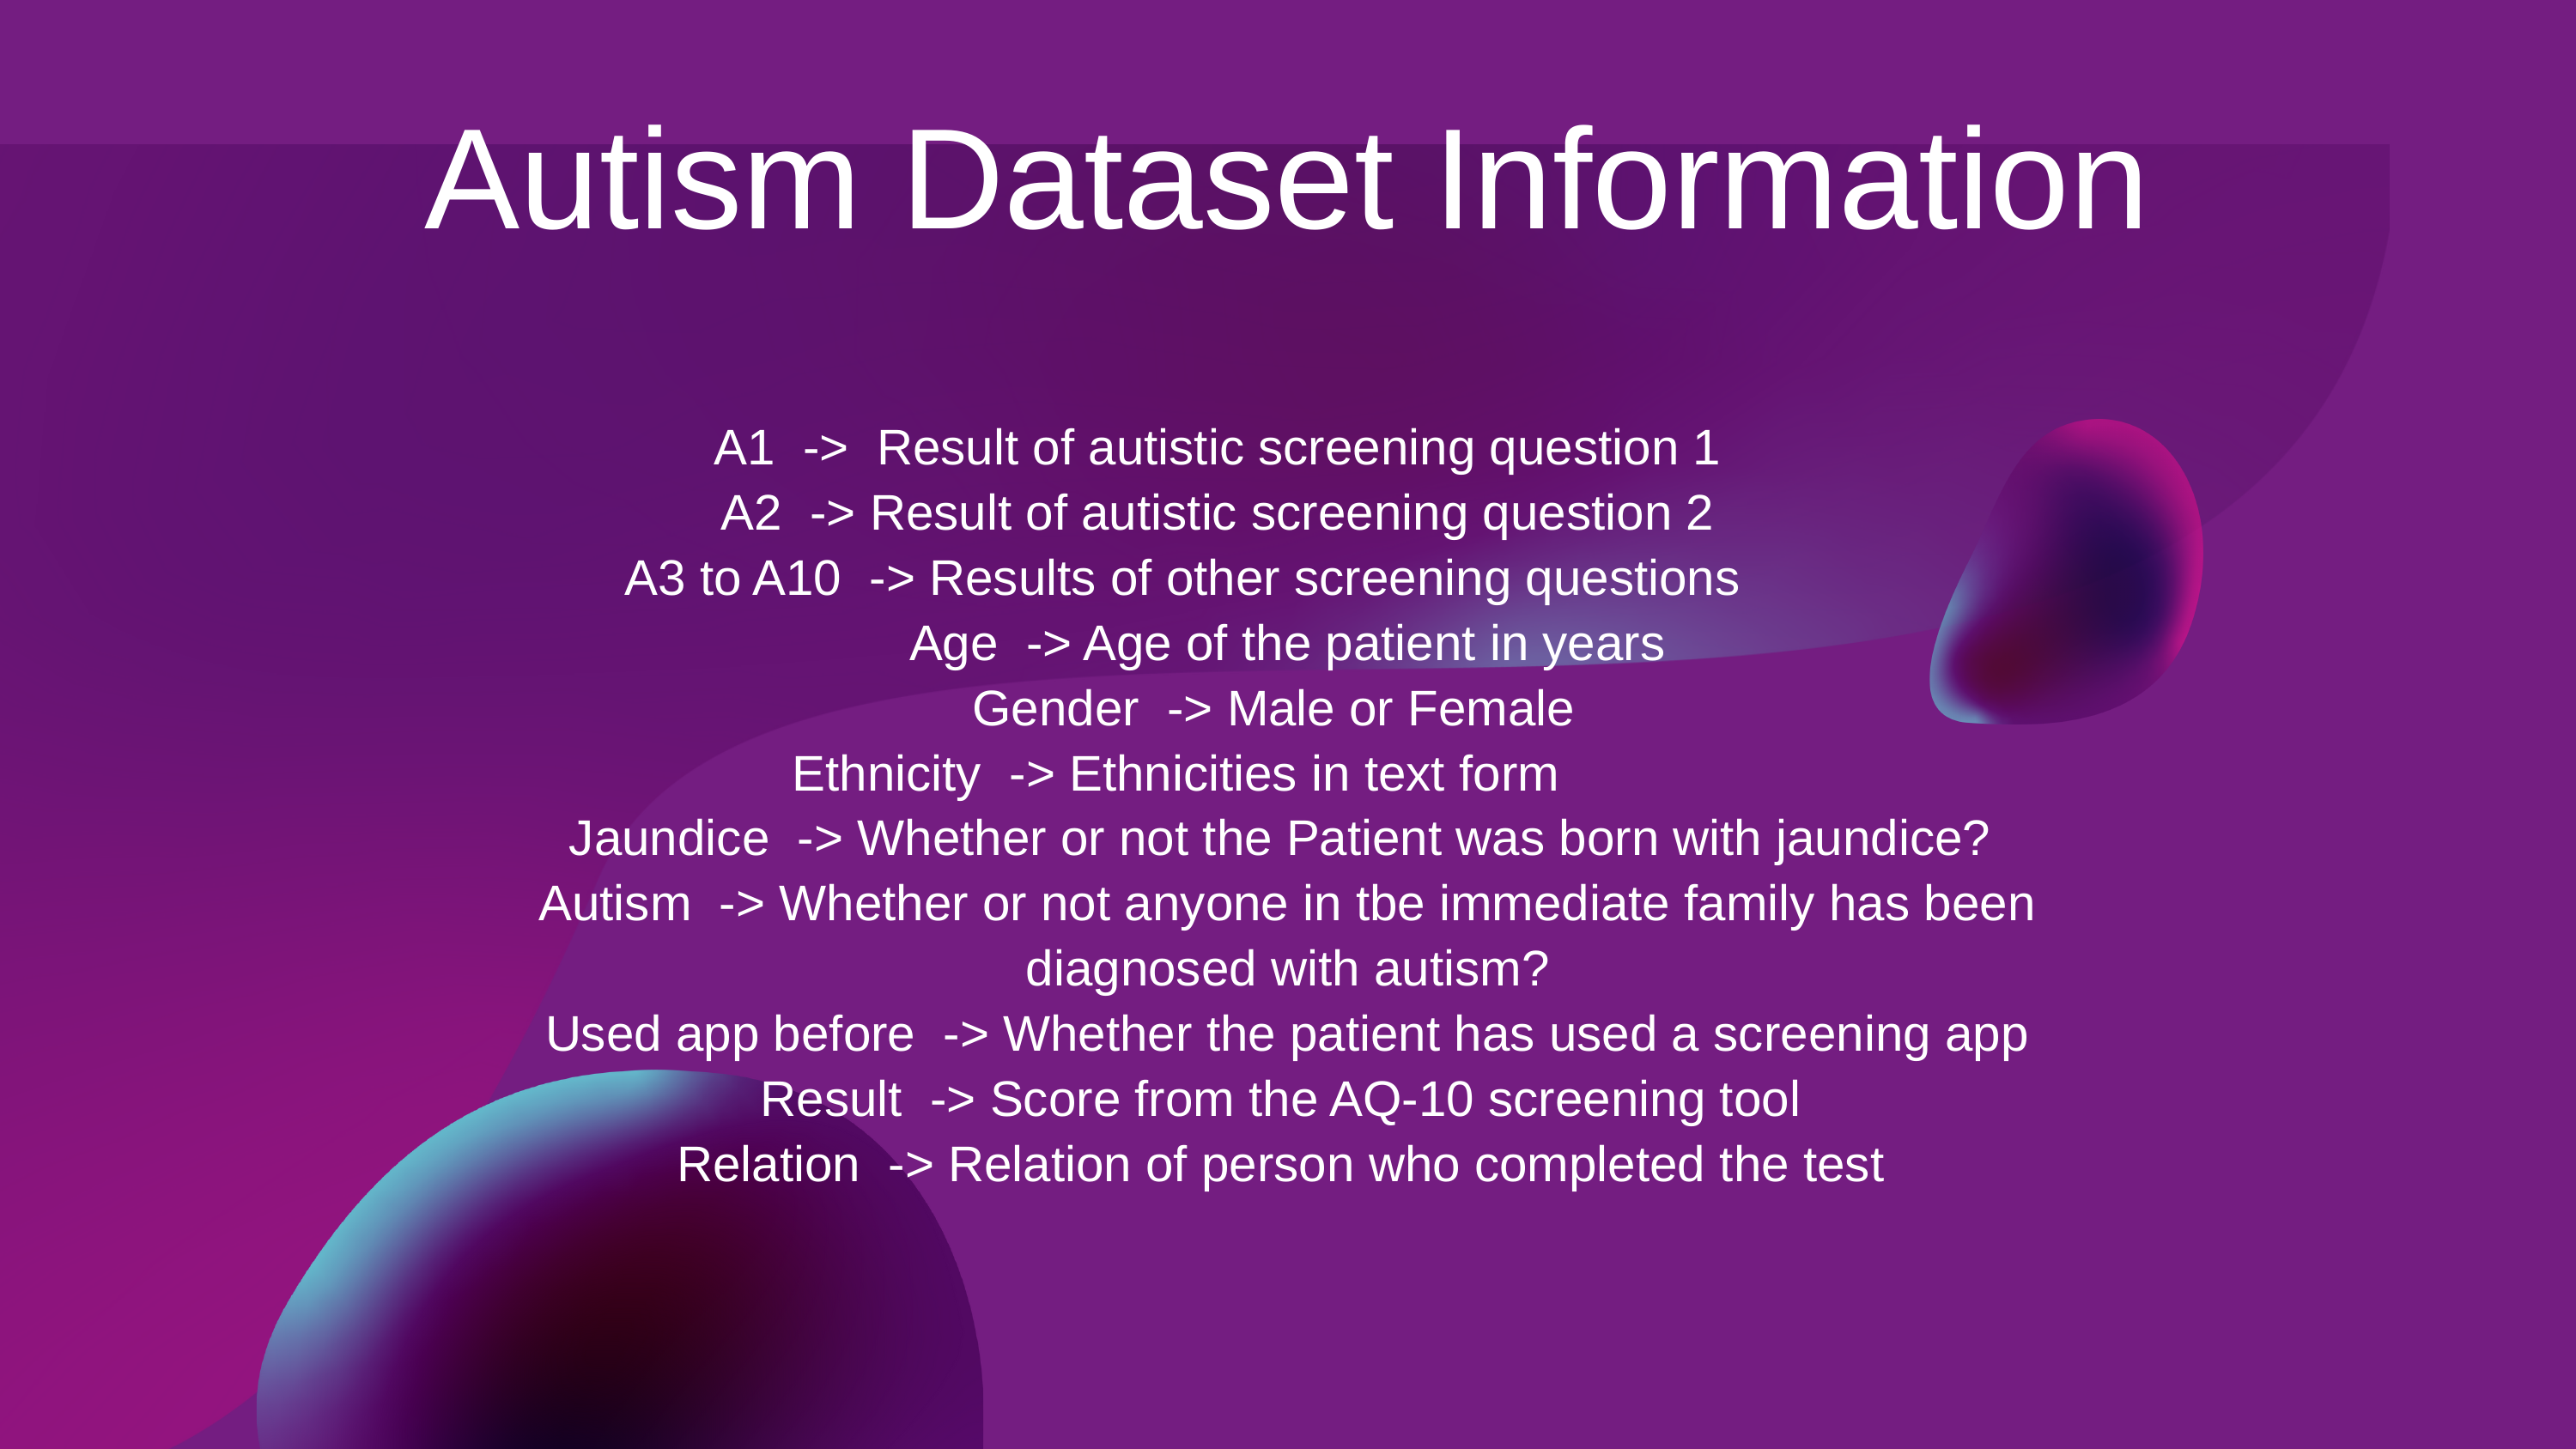

Autism Dataset Information

A1  ->  Result of autistic screening question 1
A2  -> Result of autistic screening question 2
A3 to A10  -> Results of other screening questions
Age  -> Age of the patient in years
Gender  -> Male or Female
Ethnicity  -> Ethnicities in text form
Jaundice  -> Whether or not the Patient was born with jaundice?
Autism  -> Whether or not anyone in tbe immediate family has been diagnosed with autism?
Used app before  -> Whether the patient has used a screening app
Result  -> Score from the AQ-10 screening tool
Relation  -> Relation of person who completed the test